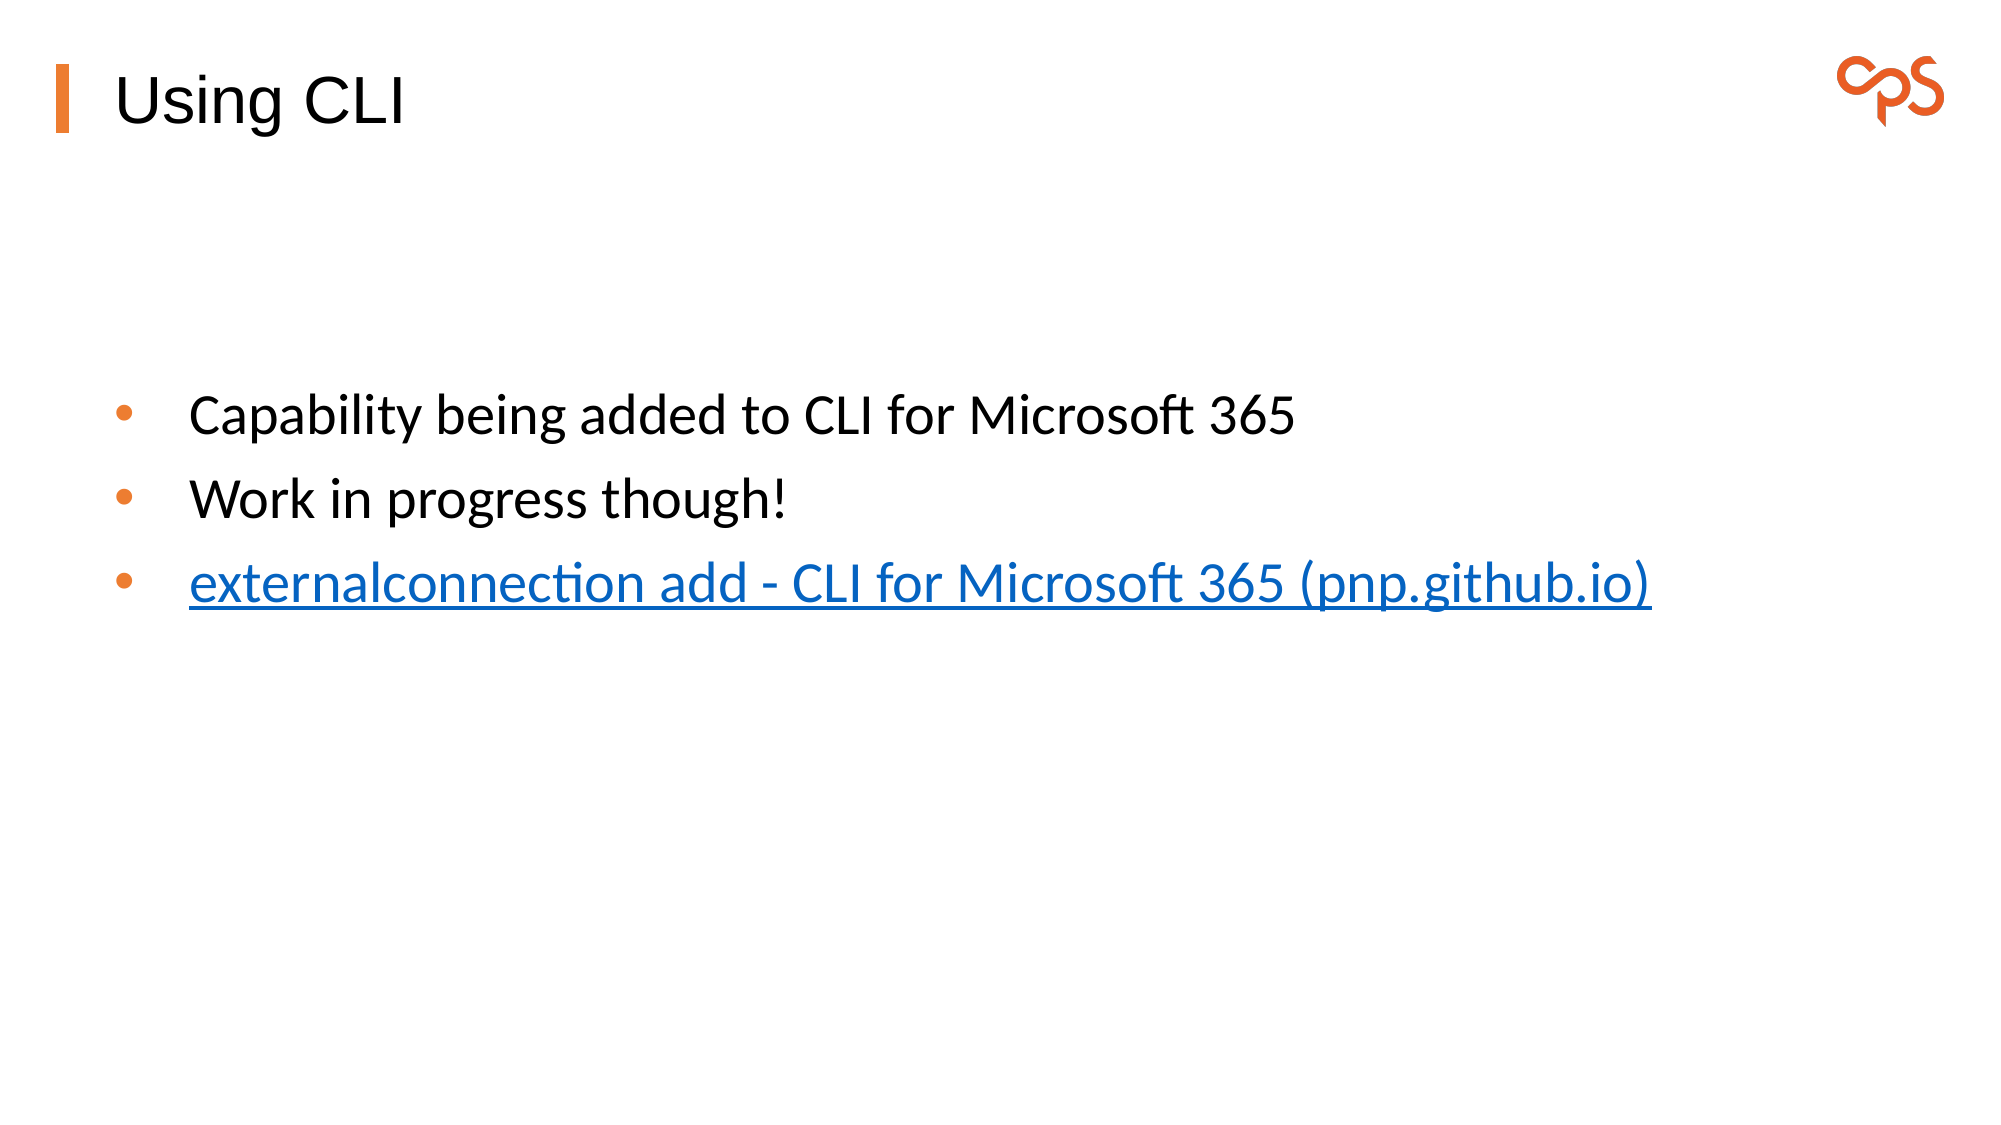

Using CLI
Capability being added to CLI for Microsoft 365
Work in progress though!
externalconnection add - CLI for Microsoft 365 (pnp.github.io)